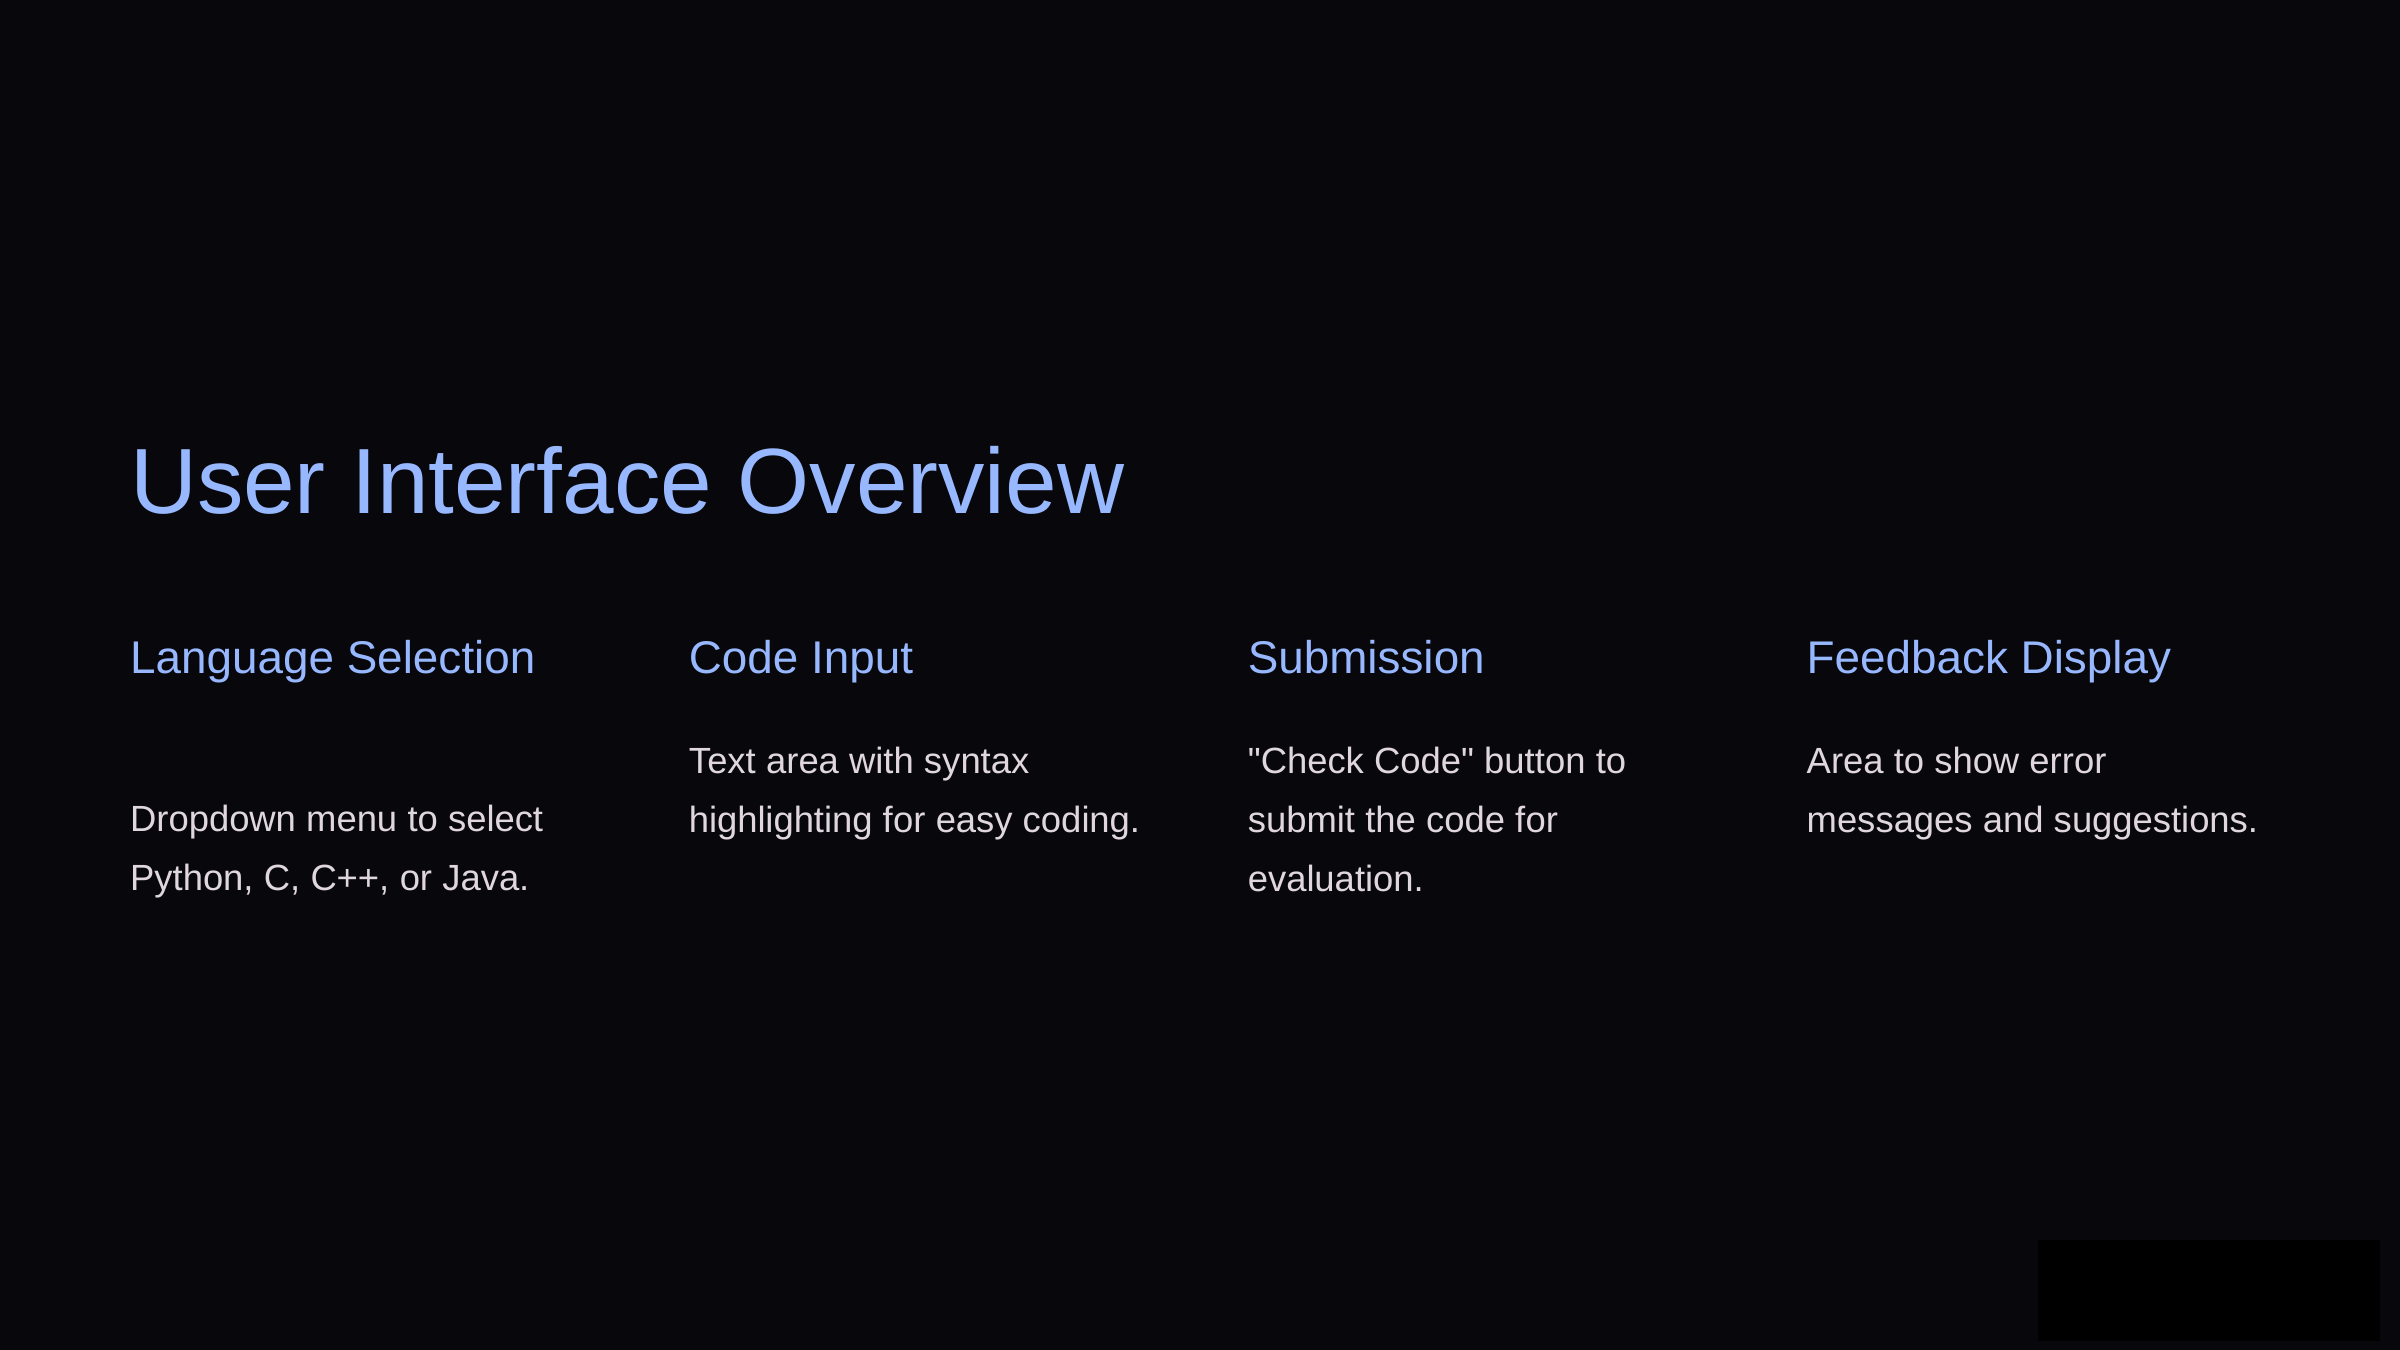

User Interface Overview
Language Selection
Code Input
Submission
Feedback Display
Text area with syntax highlighting for easy coding.
"Check Code" button to submit the code for evaluation.
Area to show error messages and suggestions.
Dropdown menu to select Python, C, C++, or Java.